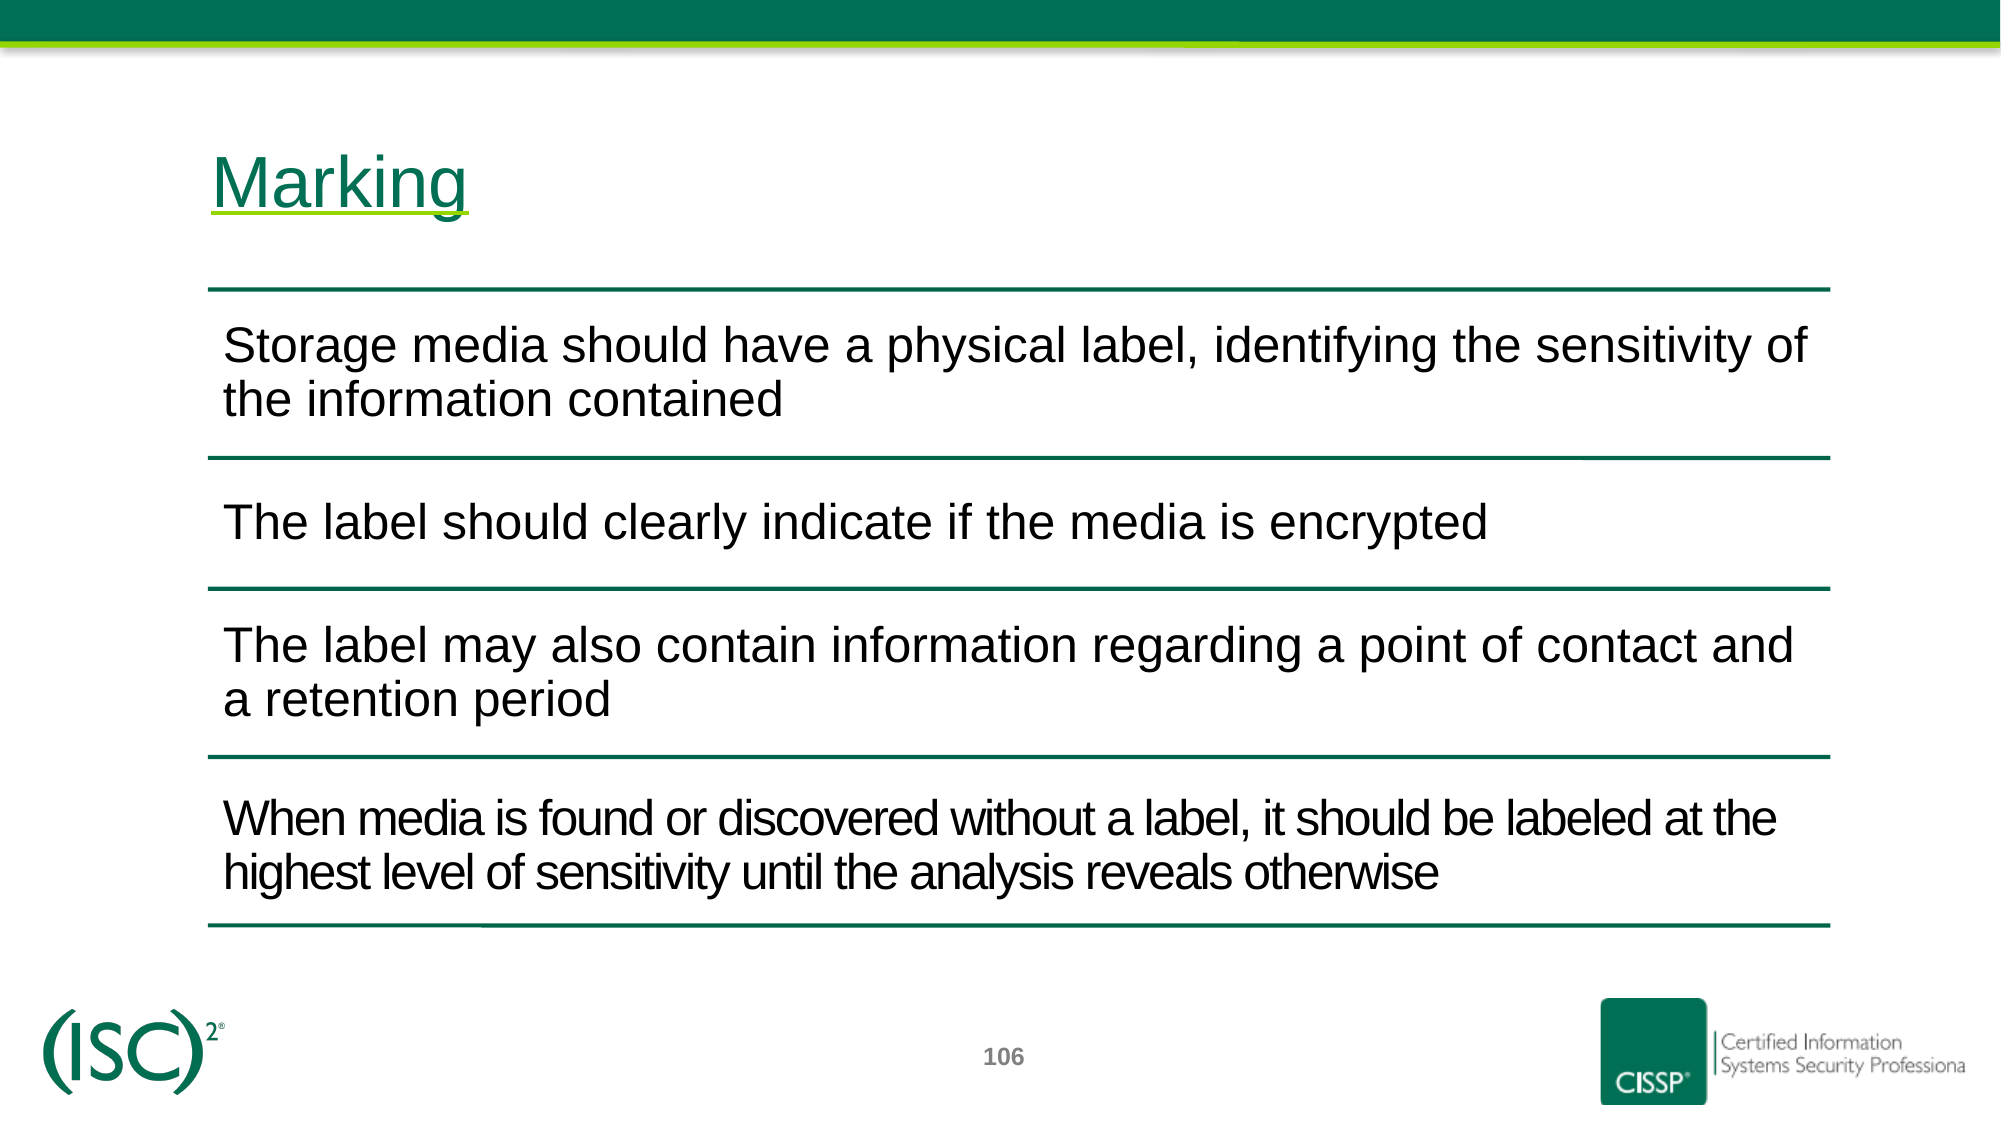

# Marking
Storage media should have a physical label, identifying the sensitivity of the information contained
The label should clearly indicate if the media is encrypted
The label may also contain information regarding a point of contact and a retention period
When media is found or discovered without a label, it should be labeled at the highest level of sensitivity until the analysis reveals otherwise